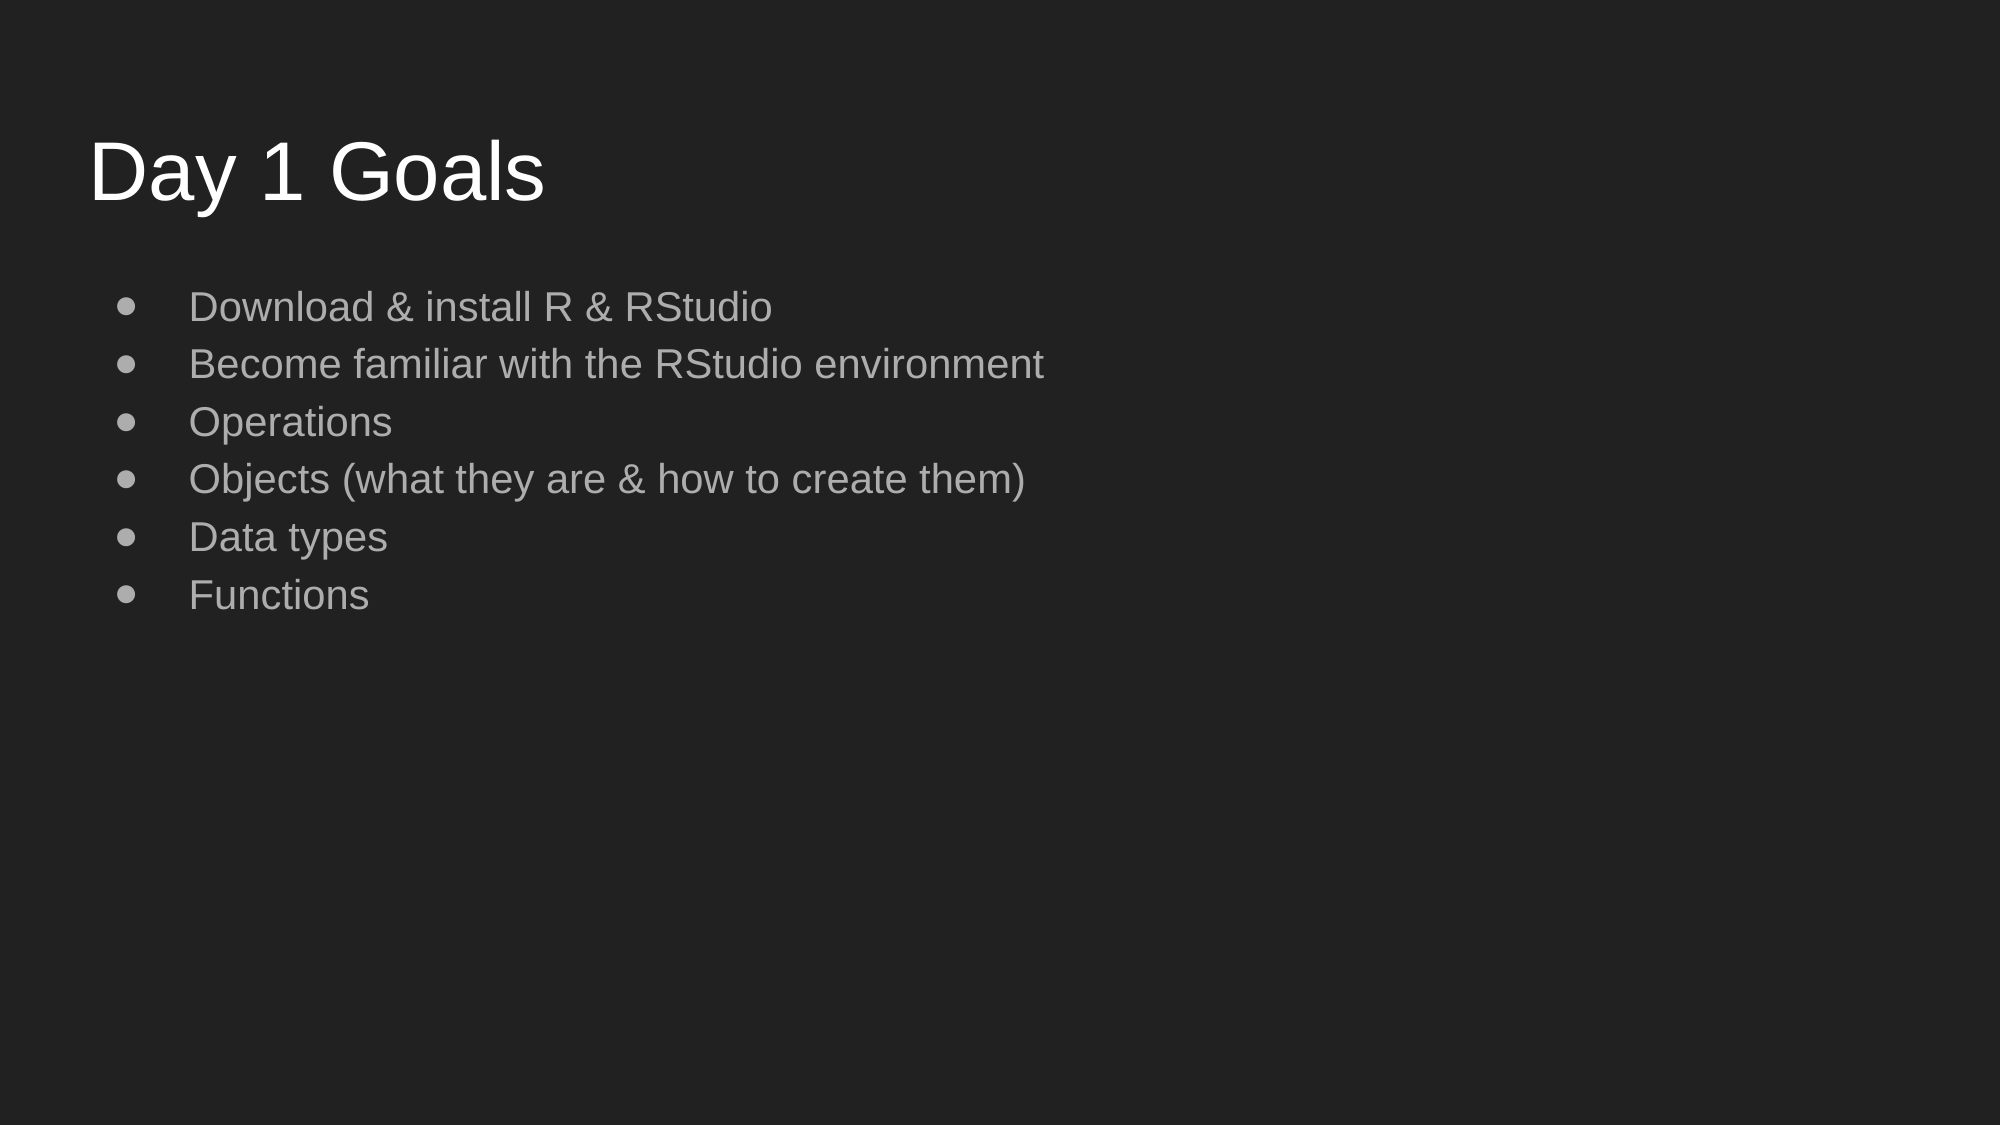

# Day 1 Goals
Download & install R & RStudio
Become familiar with the RStudio environment
Operations
Objects (what they are & how to create them)
Data types
Functions